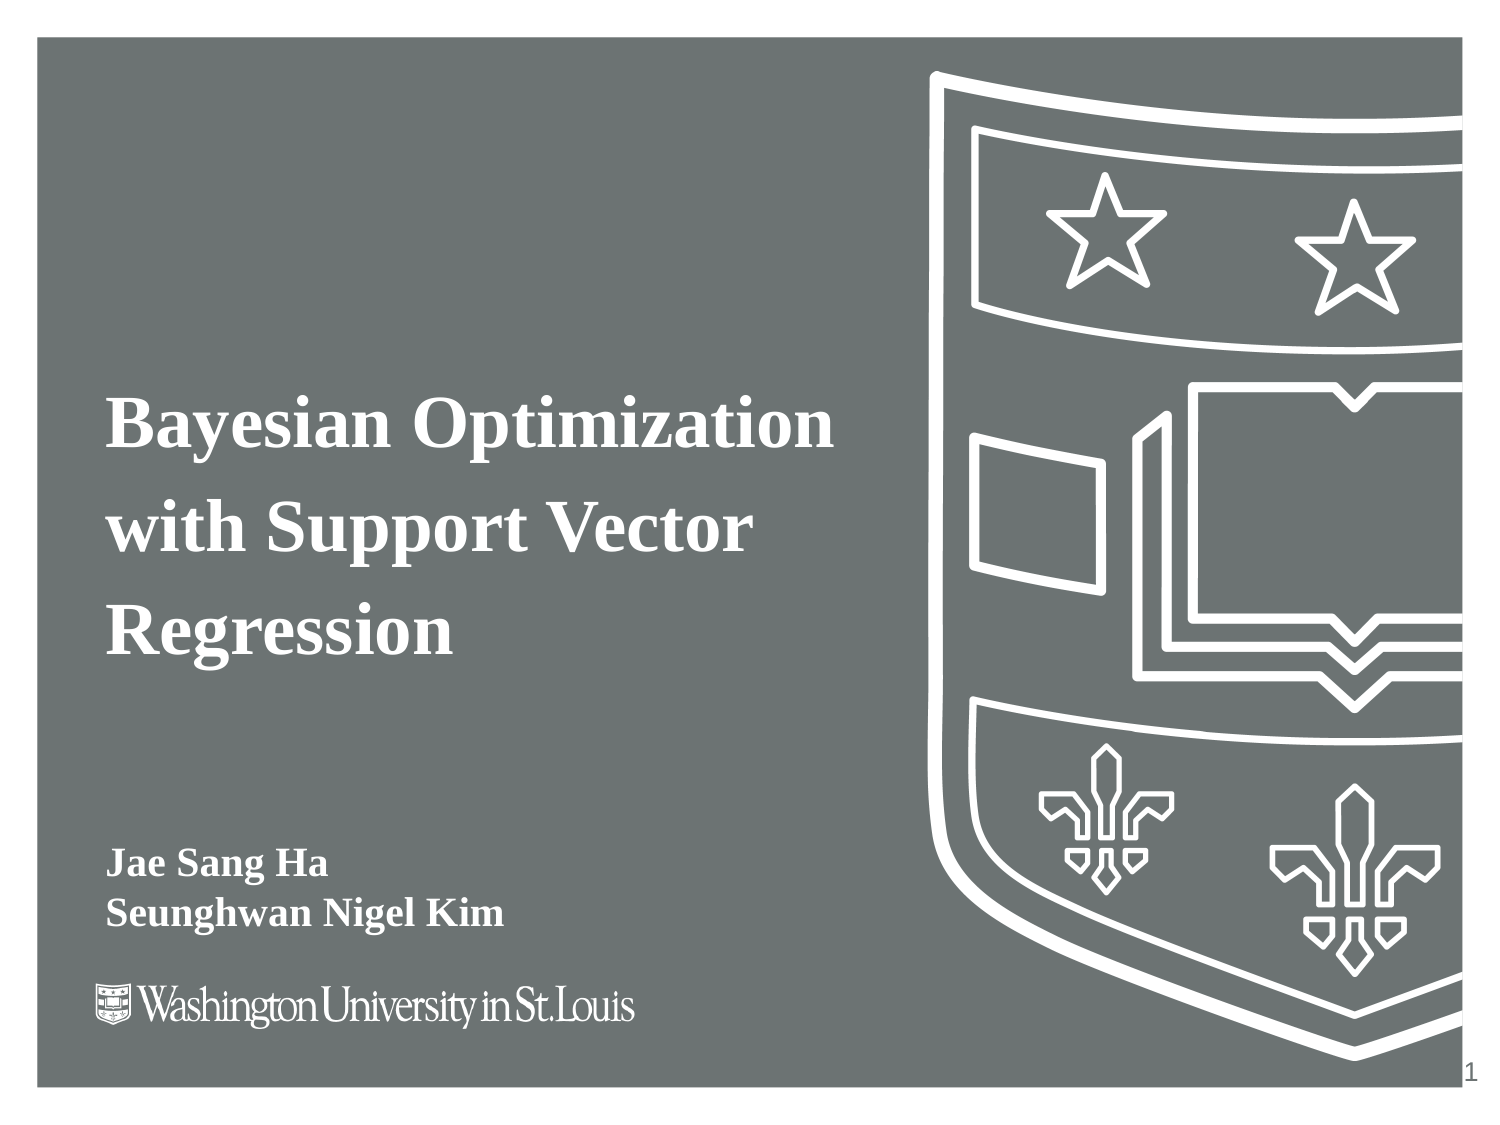

# Bayesian Optimization with Support Vector Regression
Jae Sang Ha
Seunghwan Nigel Kim
1